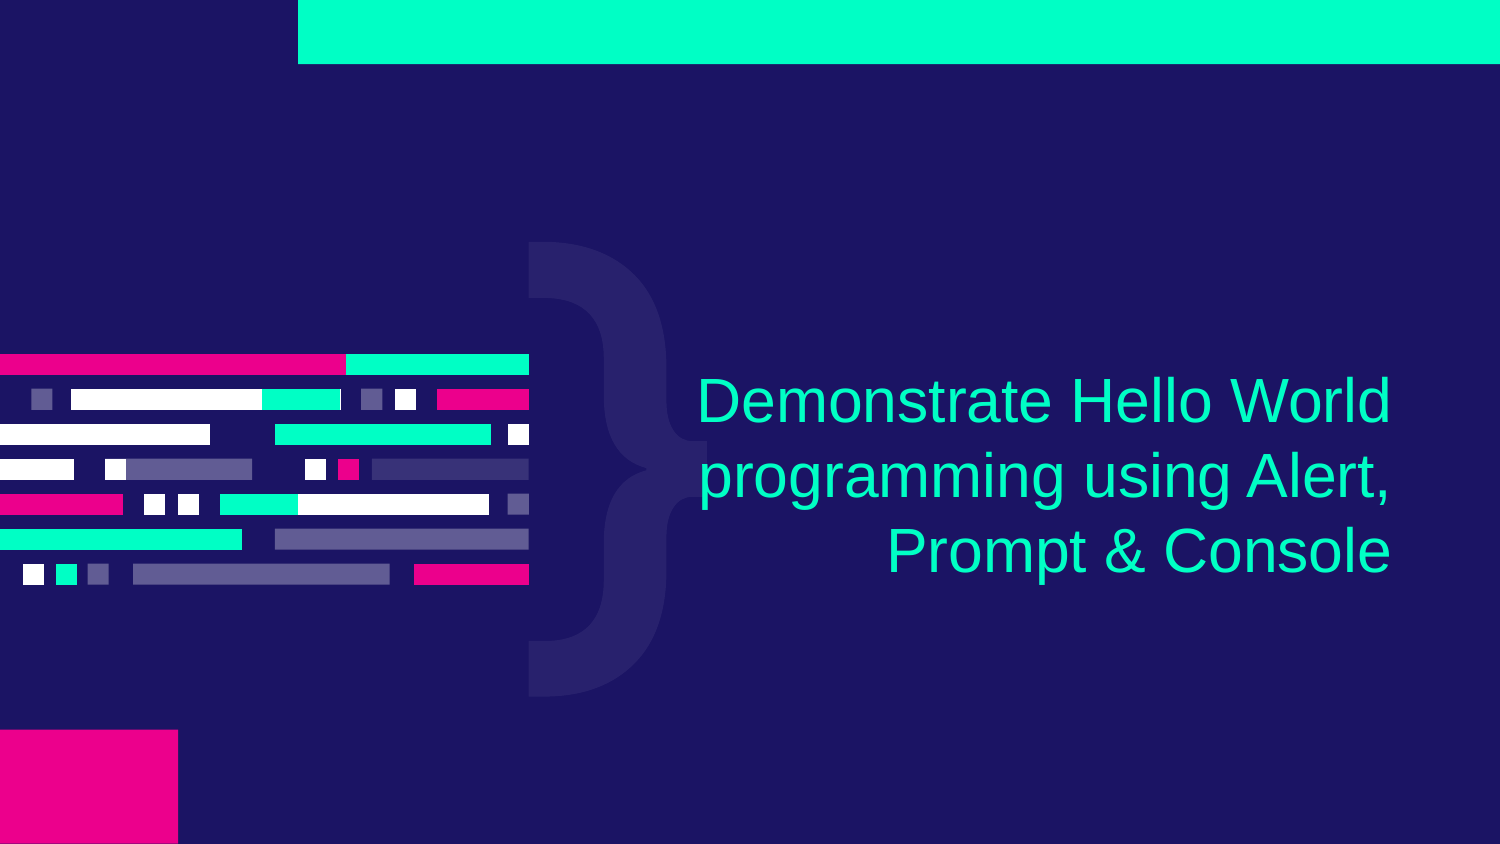

# Demonstrate Hello World programming using Alert, Prompt & Console